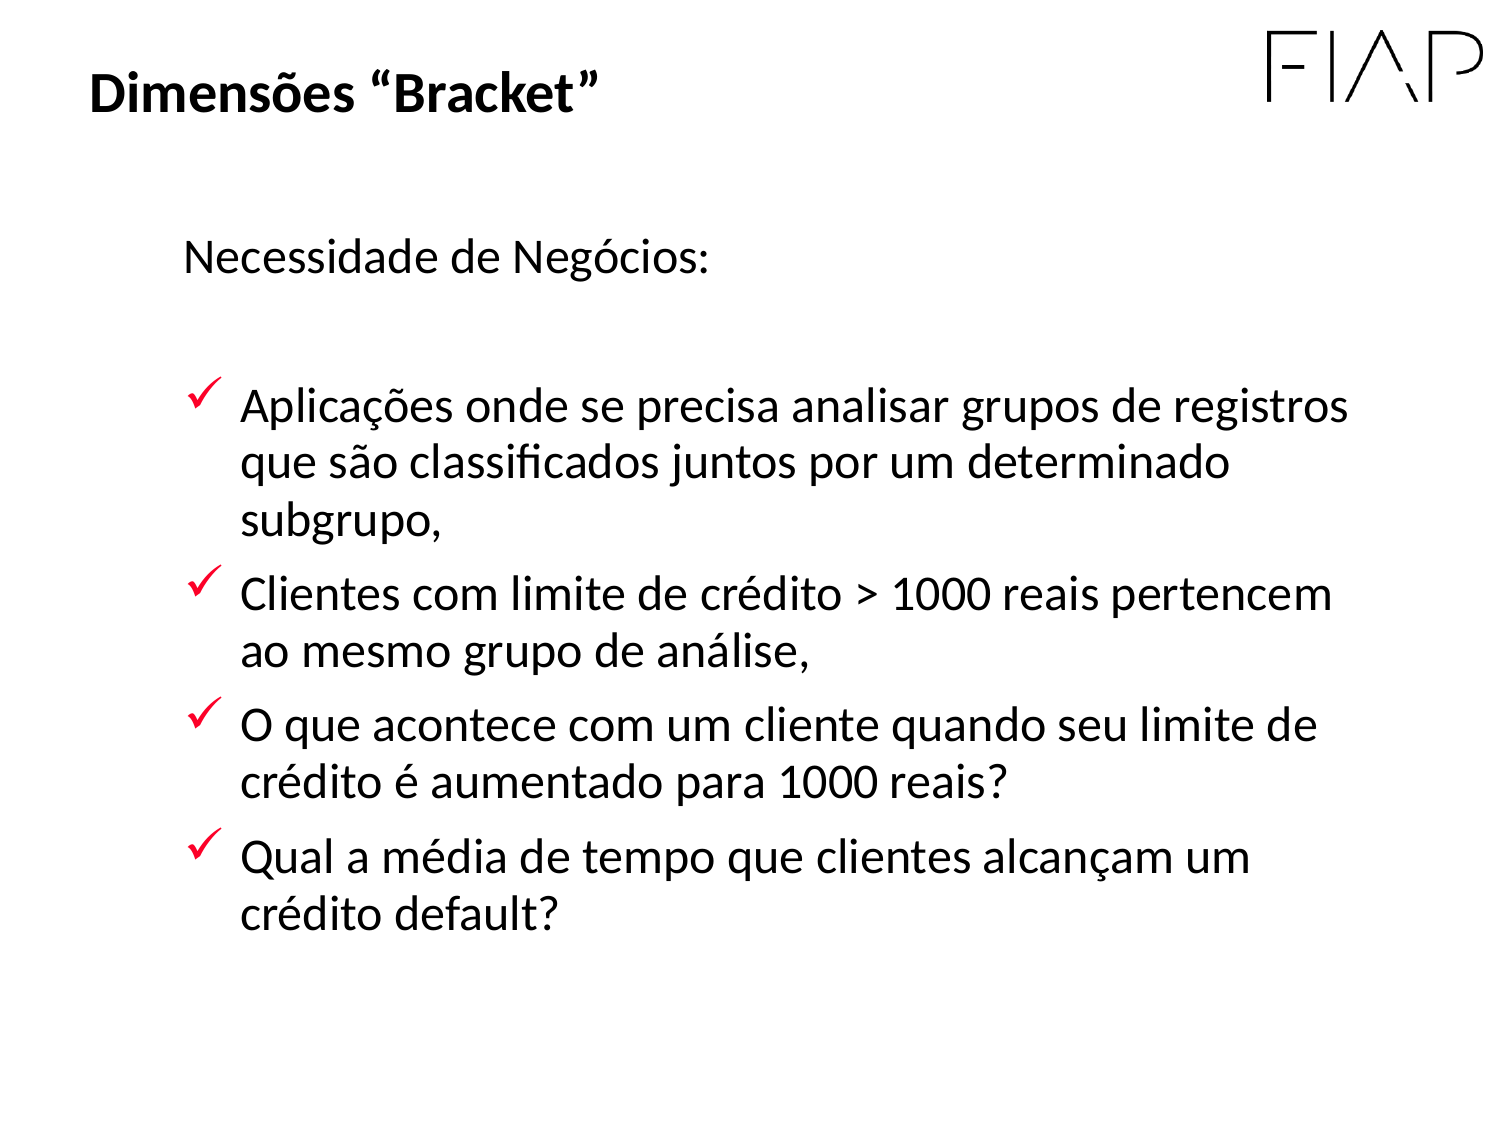

Dimensões “Bracket”
Necessidade de Negócios:

Aplicações onde se precisa analisar grupos de registros que são classificados juntos por um determinado subgrupo,
Clientes com limite de crédito > 1000 reais pertencem ao mesmo grupo de análise,
O que acontece com um cliente quando seu limite de crédito é aumentado para 1000 reais?
Qual a média de tempo que clientes alcançam um crédito default?